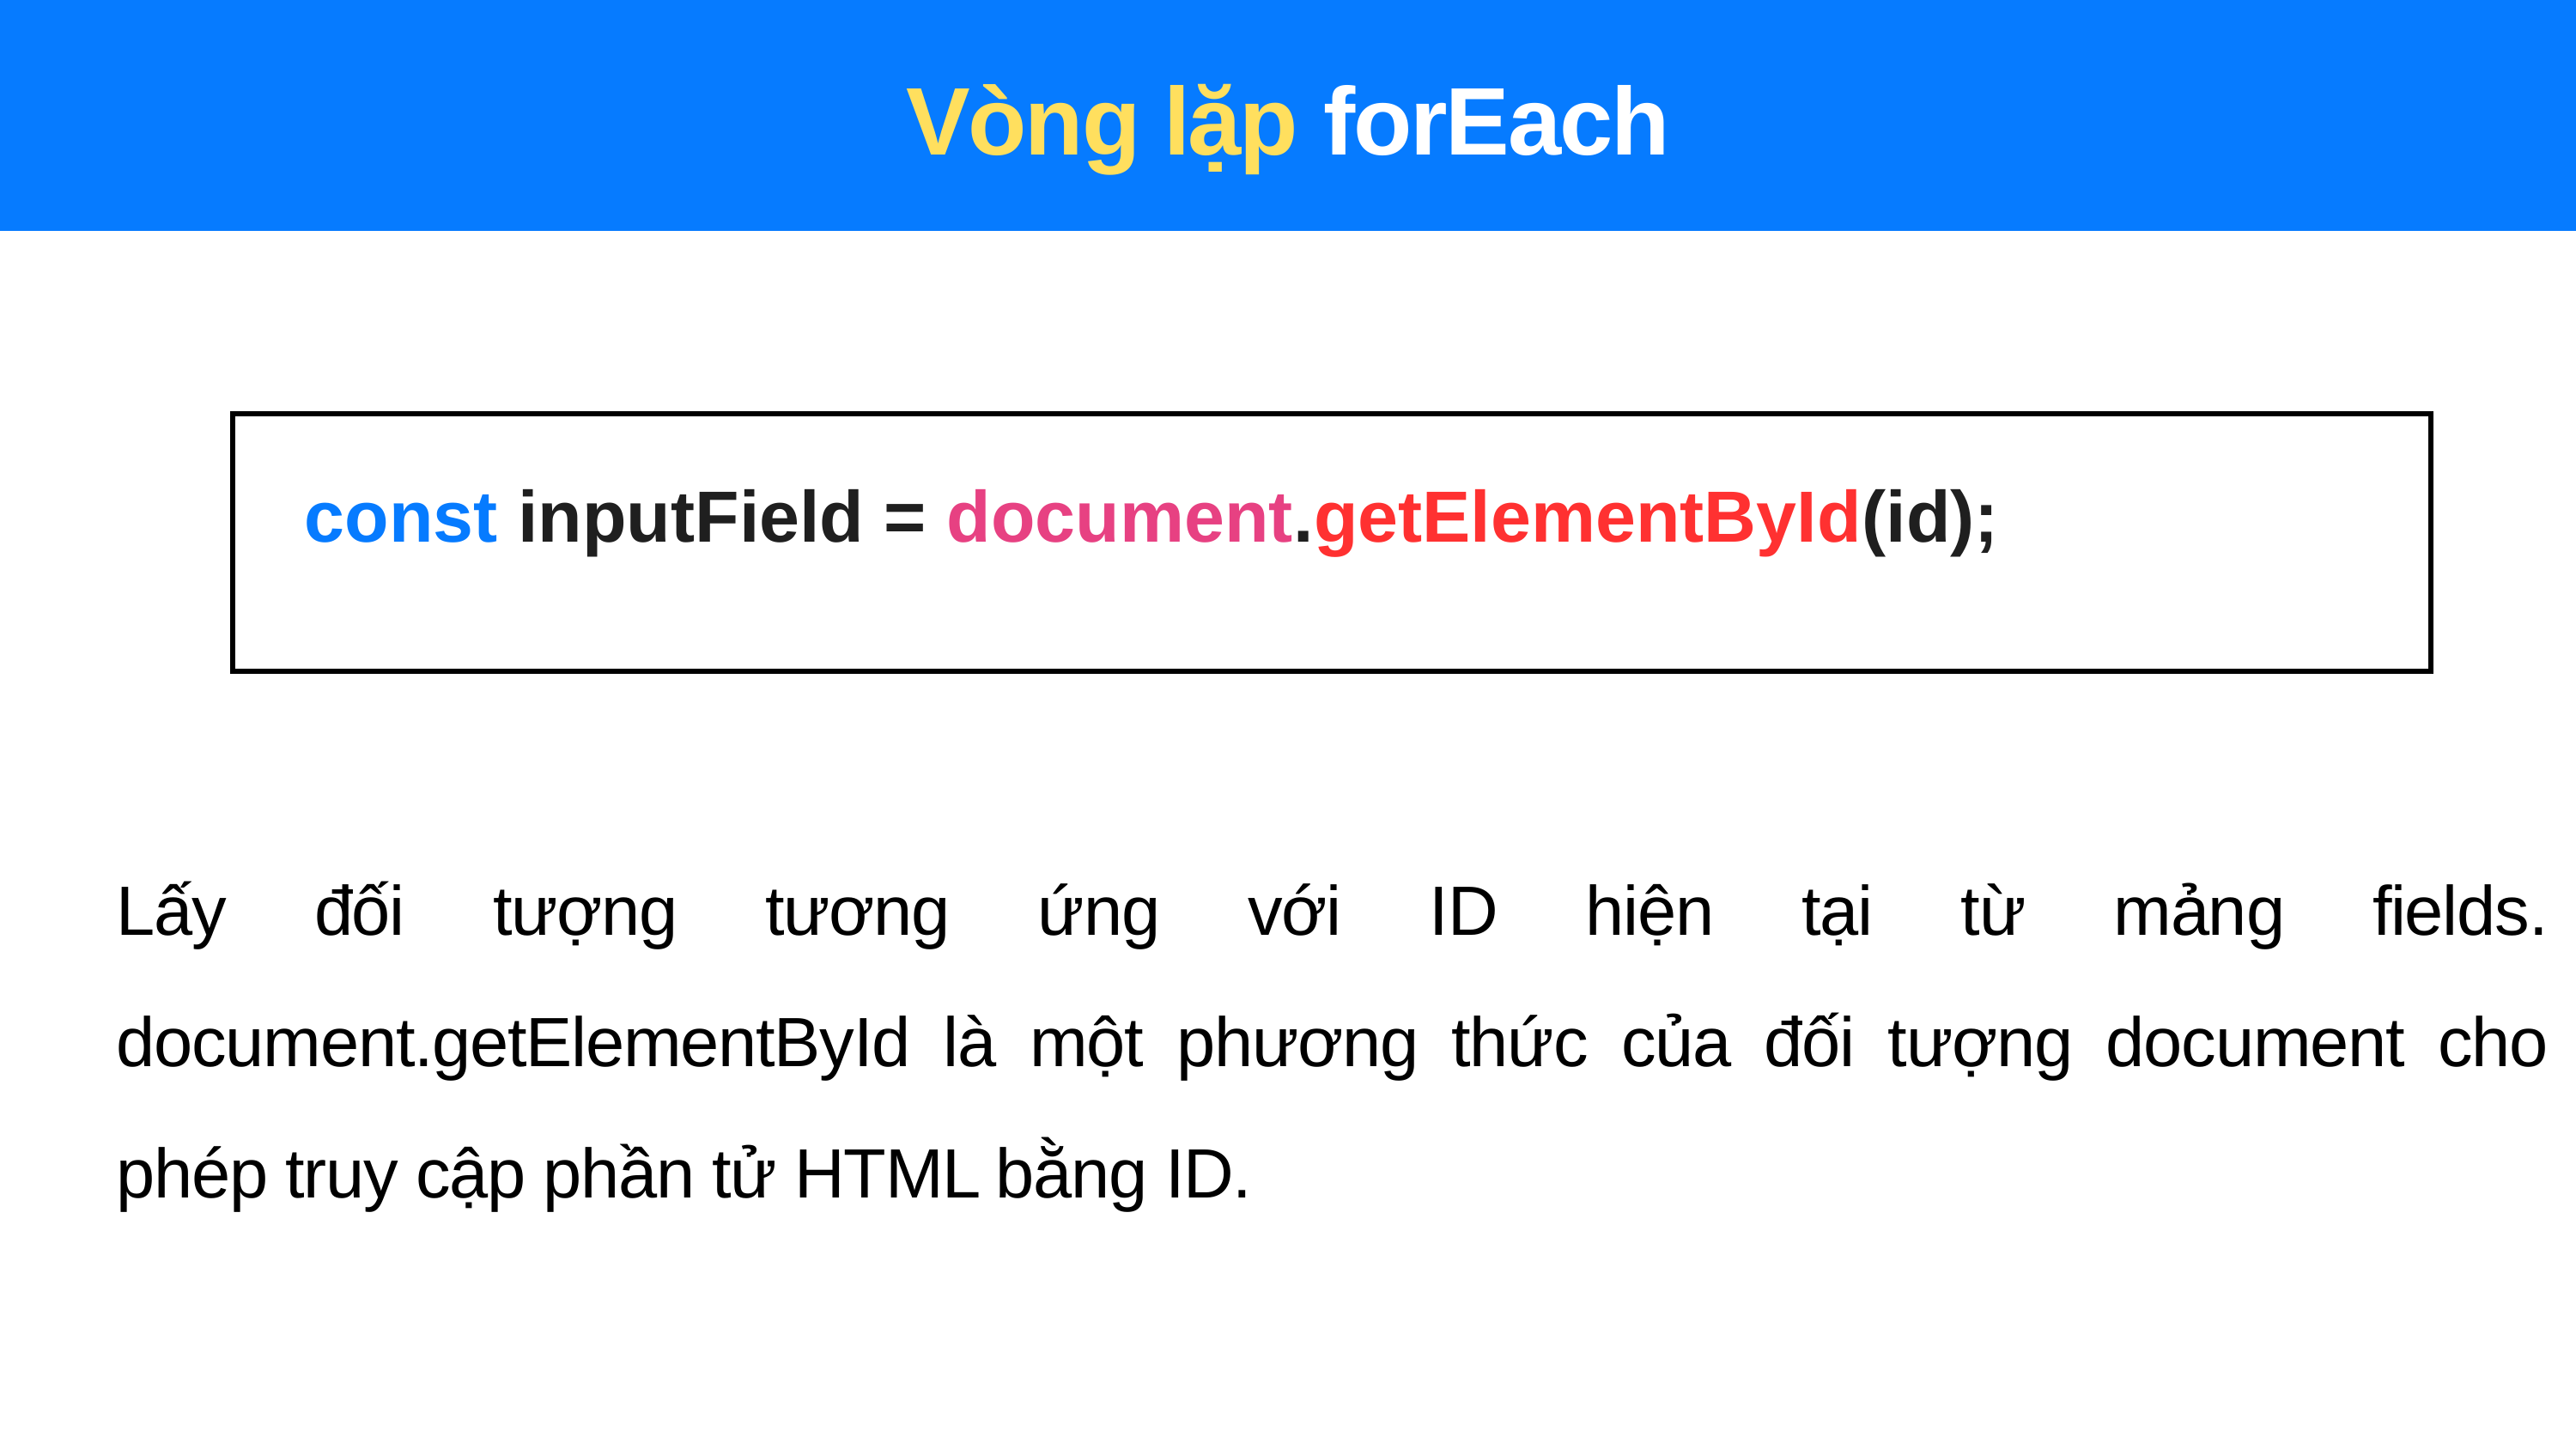

Vòng lặp forEach

const inputField = document.getElementById(id);

Lấy đối tượng tương ứng với ID hiện tại từ mảng fields. document.getElementById là một phương thức của đối tượng document cho phép truy cập phần tử HTML bằng ID.